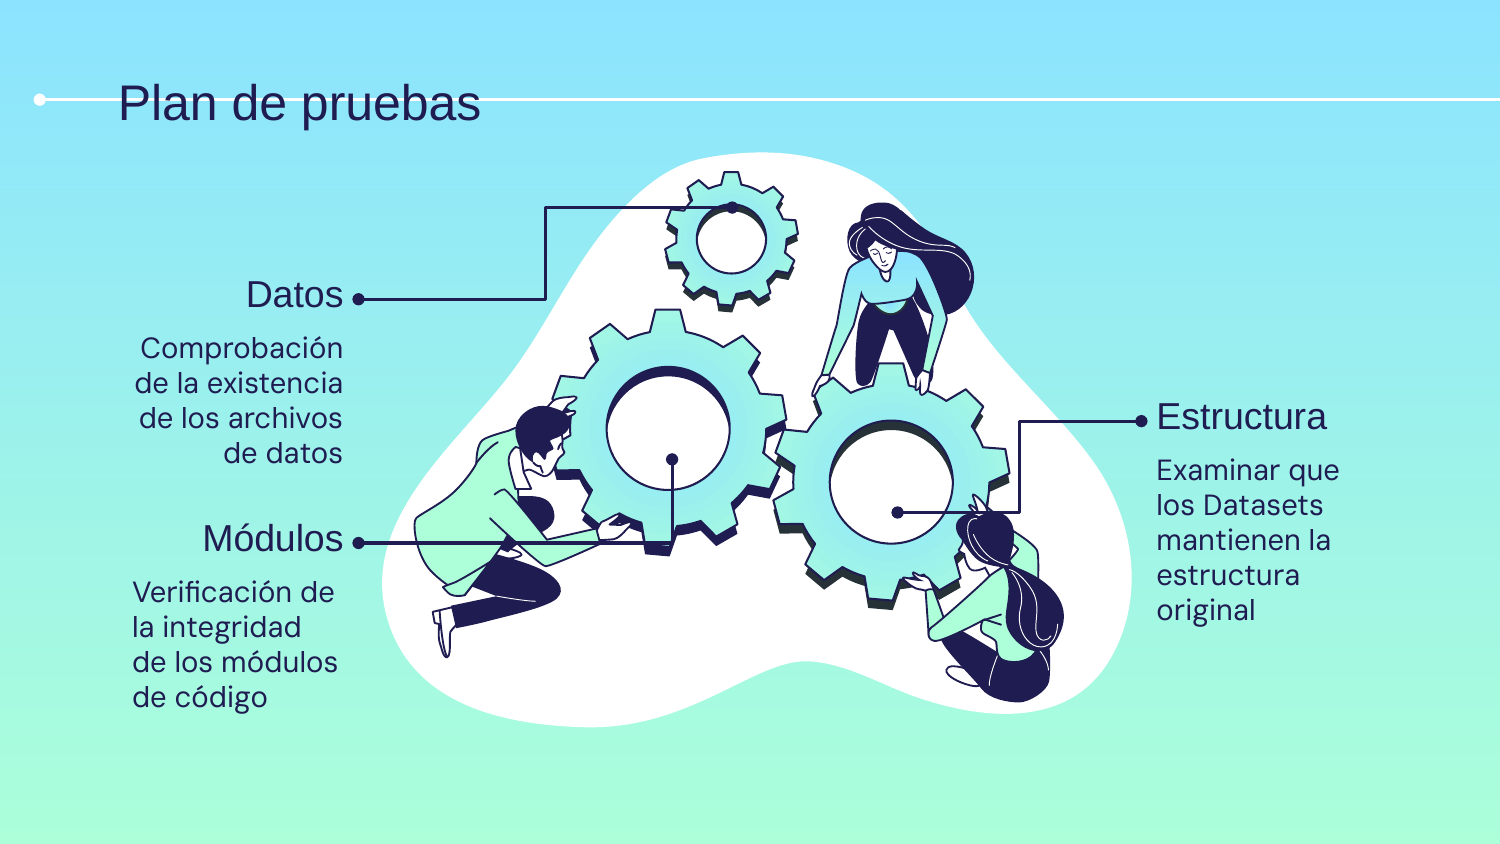

# Plan de pruebas

Datos
Comprobación de la existencia de los archivos de datos
Estructura
Examinar que los Datasets mantienen la estructura original

Módulos
Verificación de la integridad de los módulos de código